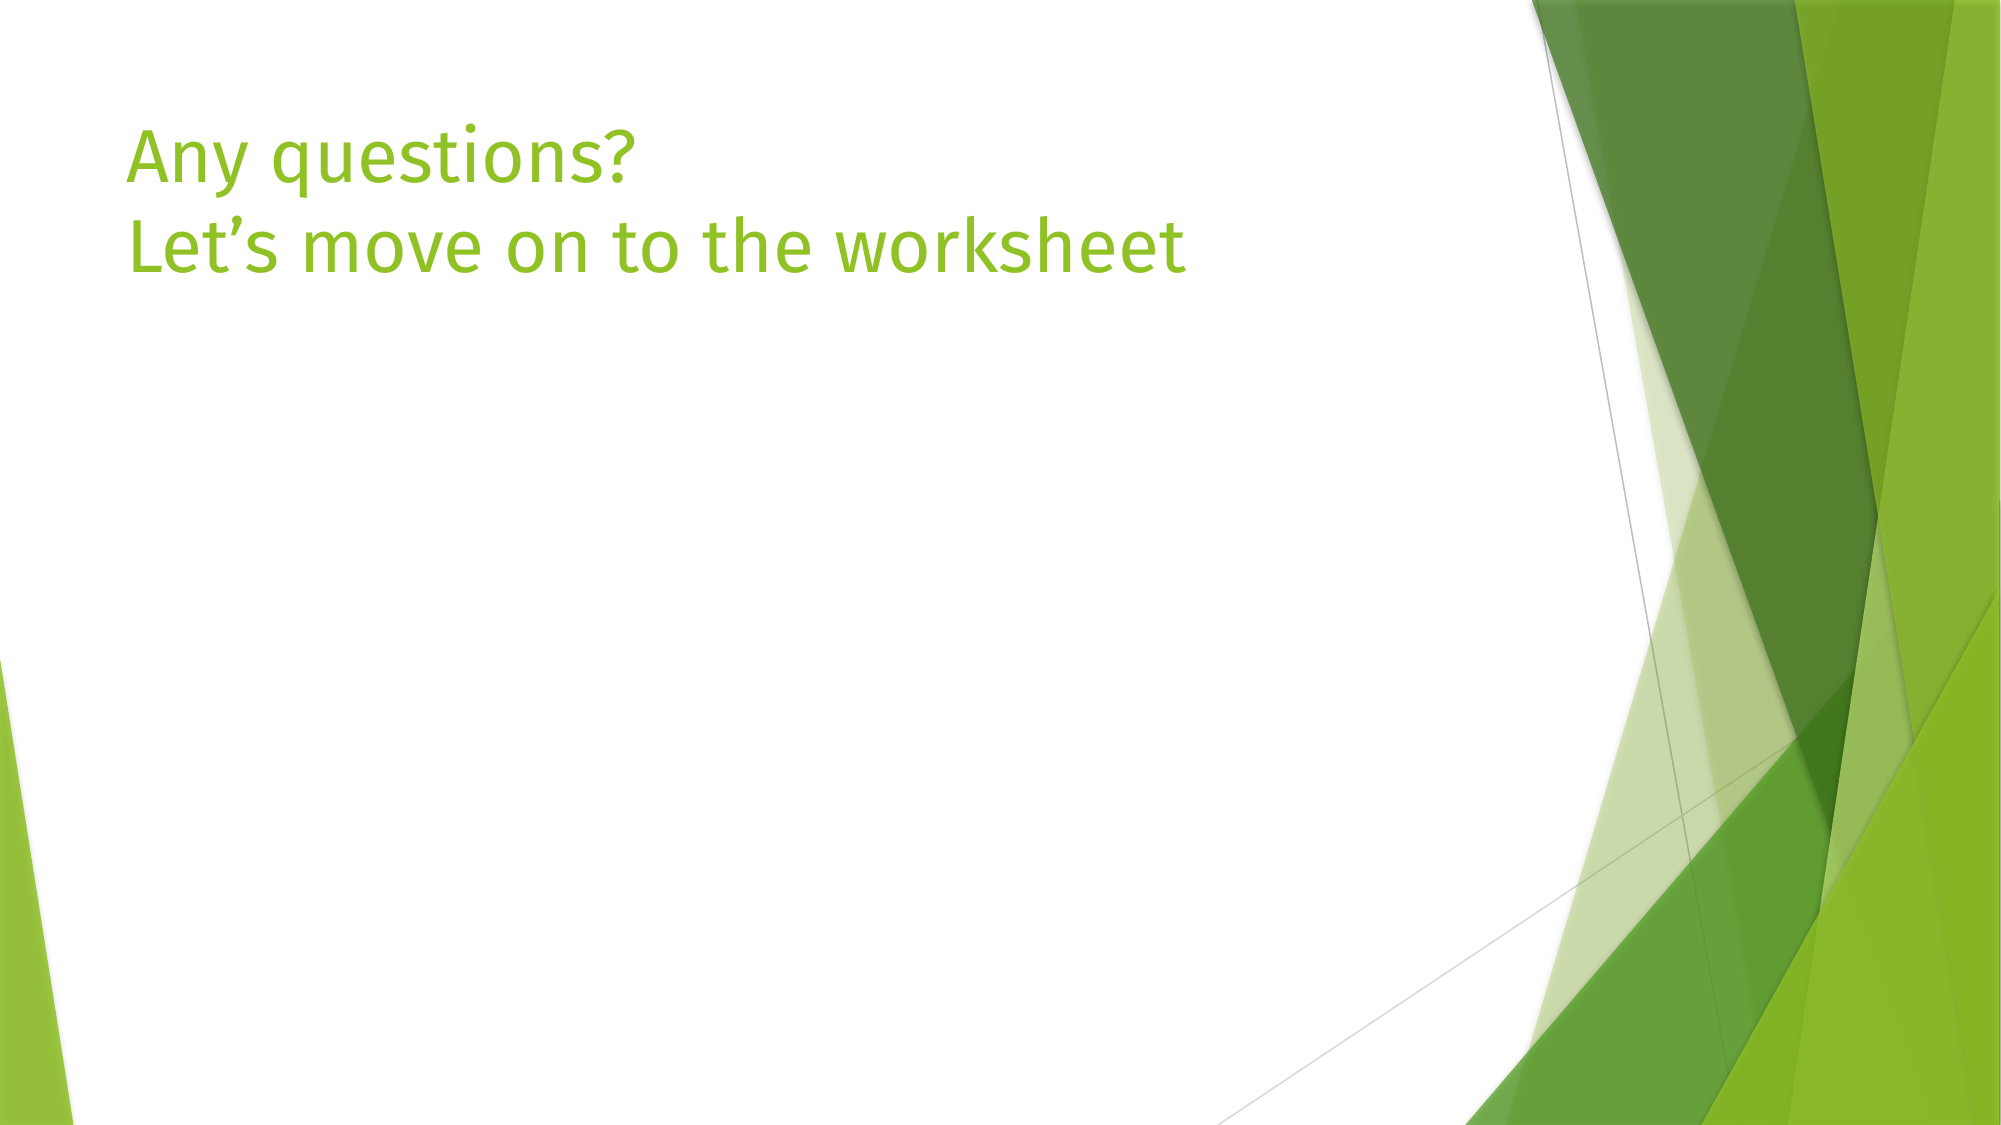

# Any questions? Let’s move on to the worksheet